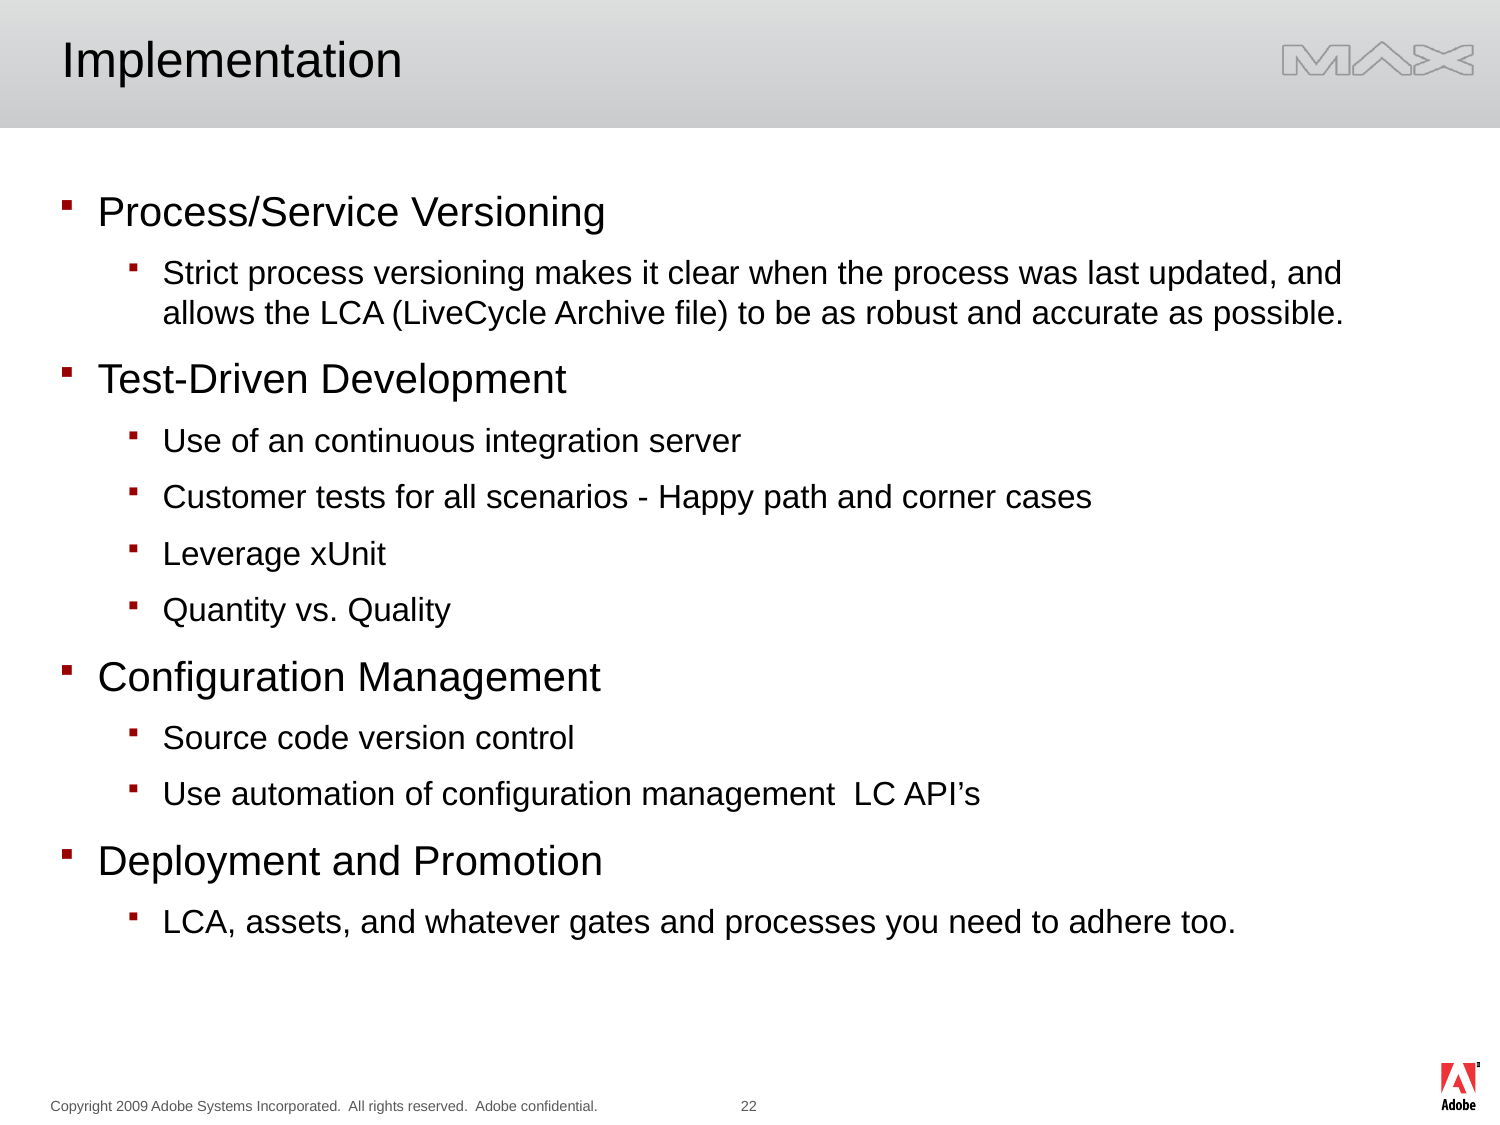

# Implementation
Process/Service Versioning
Strict process versioning makes it clear when the process was last updated, and allows the LCA (LiveCycle Archive file) to be as robust and accurate as possible.
Test-Driven Development
Use of an continuous integration server
Customer tests for all scenarios - Happy path and corner cases
Leverage xUnit
Quantity vs. Quality
Configuration Management
Source code version control
Use automation of configuration management  LC API’s
Deployment and Promotion
LCA, assets, and whatever gates and processes you need to adhere too.

C